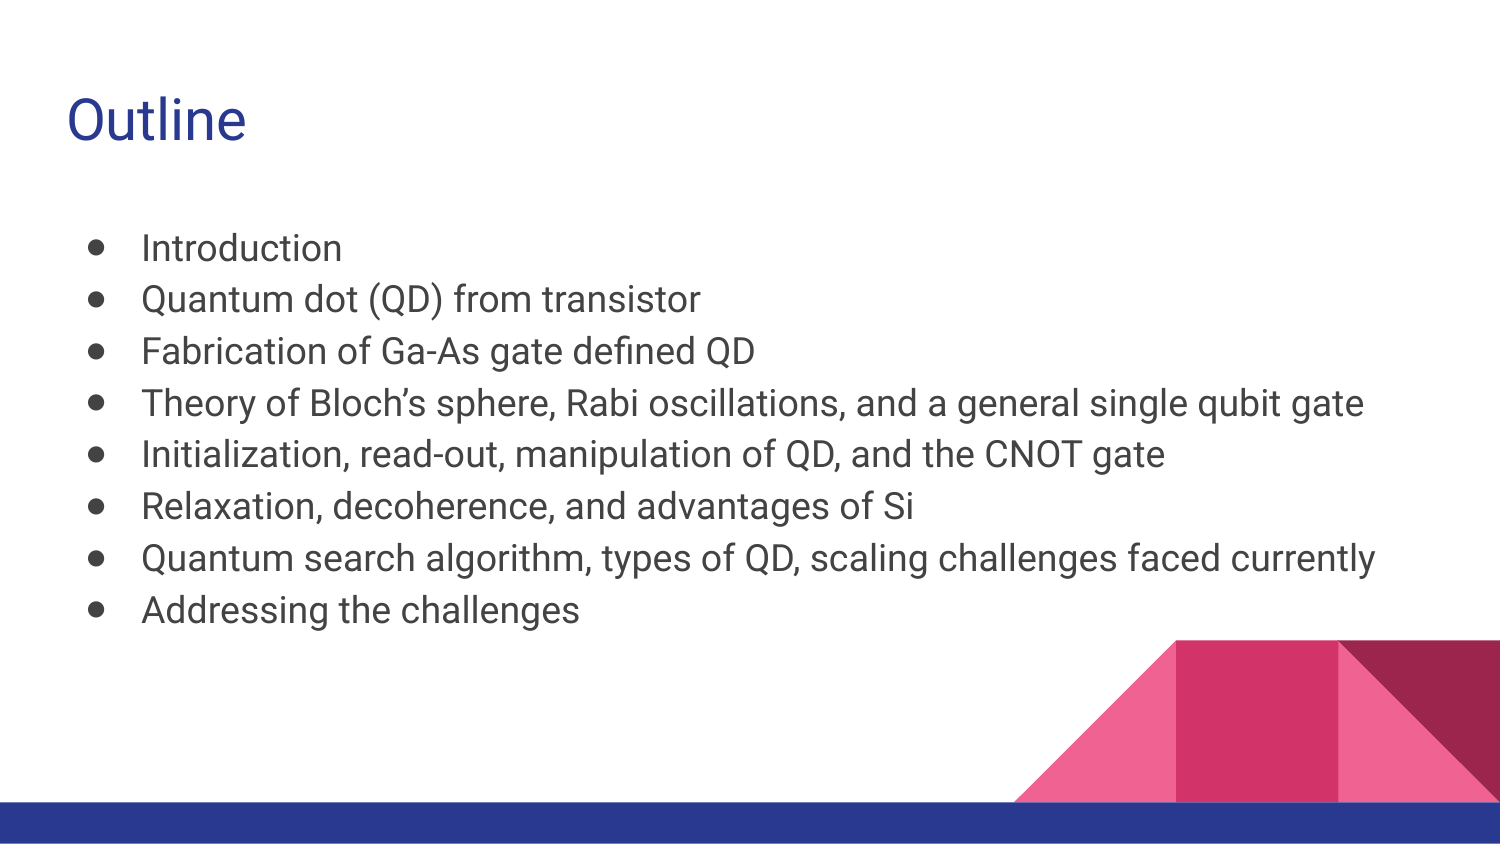

# Outline
Introduction
Quantum dot (QD) from transistor
Fabrication of Ga-As gate defined QD
Theory of Bloch’s sphere, Rabi oscillations, and a general single qubit gate
Initialization, read-out, manipulation of QD, and the CNOT gate
Relaxation, decoherence, and advantages of Si
Quantum search algorithm, types of QD, scaling challenges faced currently
Addressing the challenges